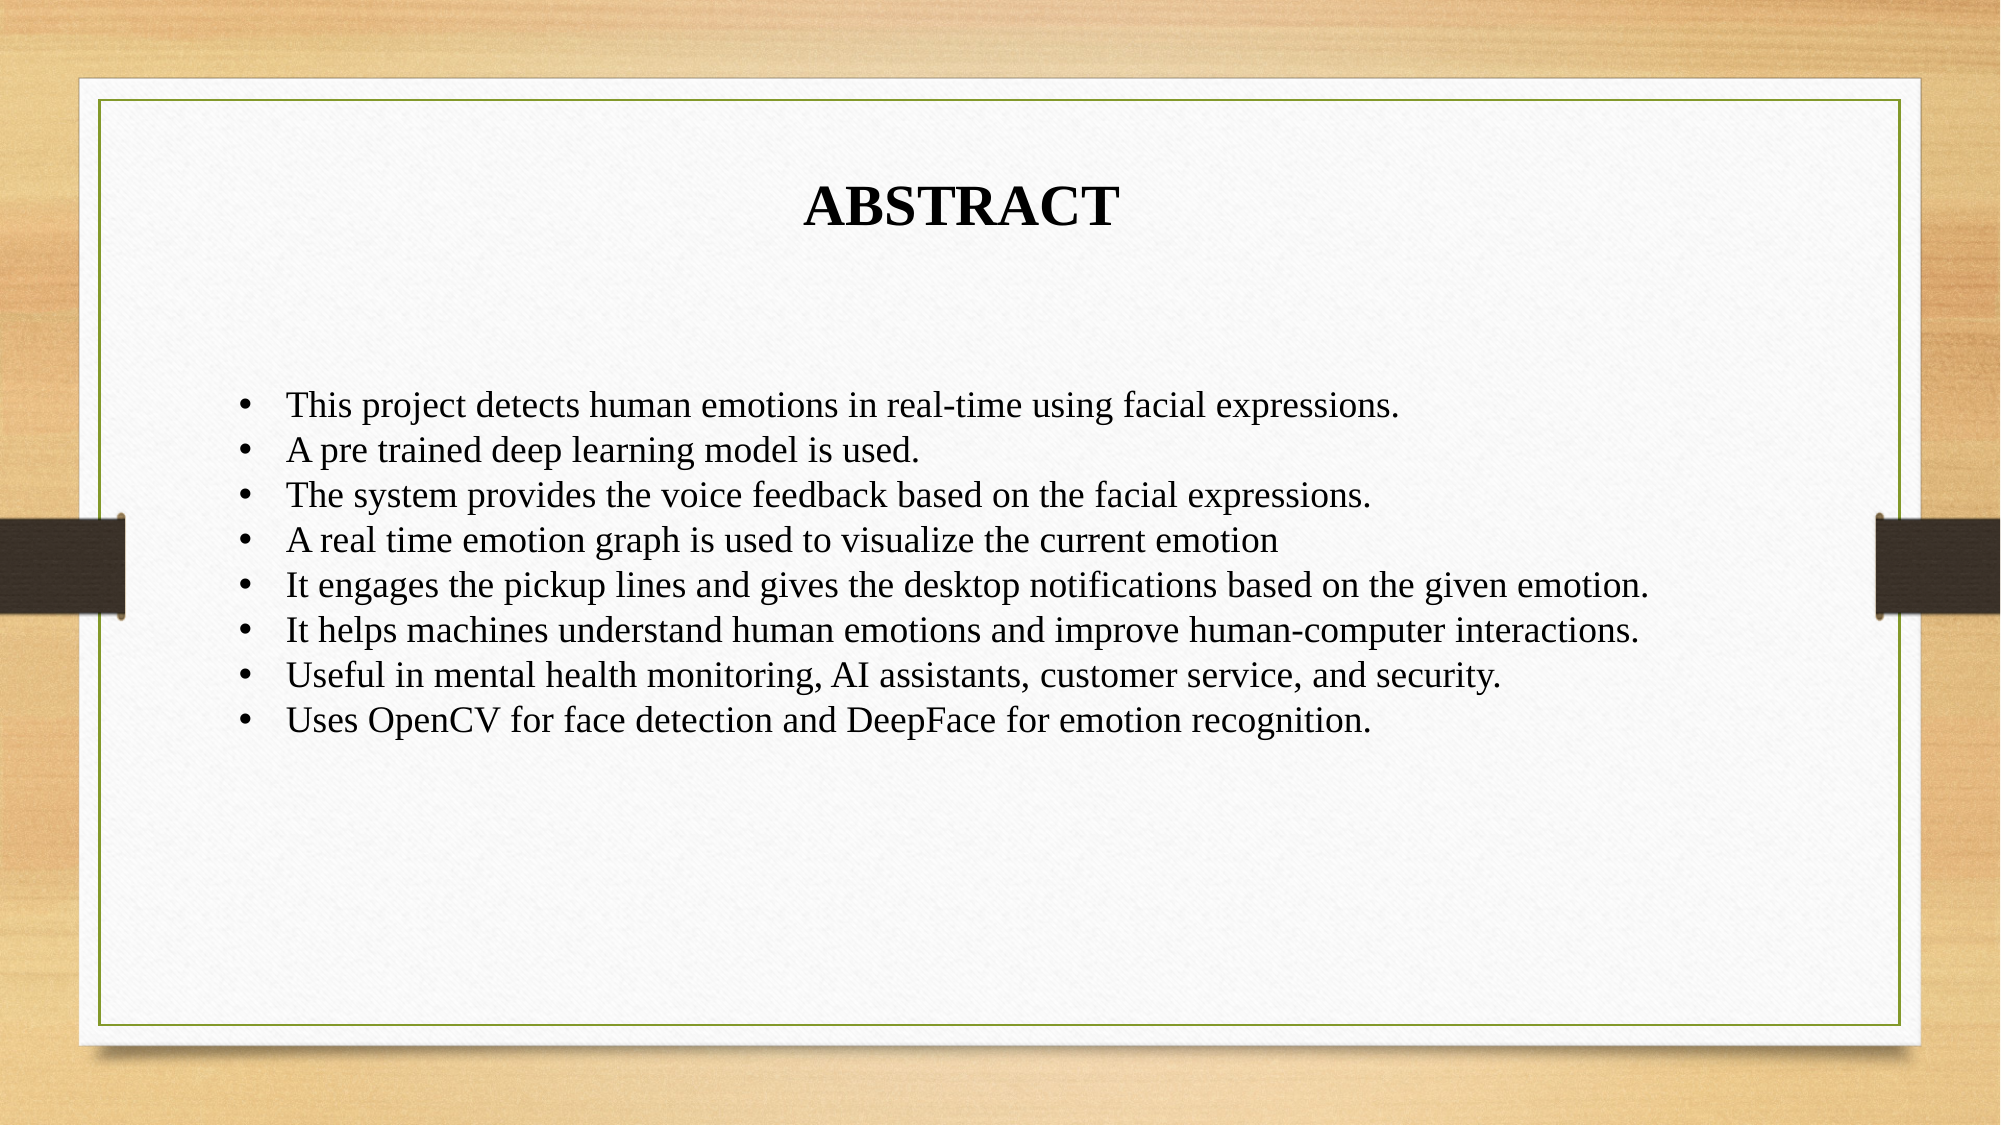

ABSTRACT
This project detects human emotions in real-time using facial expressions.
A pre trained deep learning model is used.
The system provides the voice feedback based on the facial expressions.
A real time emotion graph is used to visualize the current emotion
It engages the pickup lines and gives the desktop notifications based on the given emotion.
It helps machines understand human emotions and improve human-computer interactions.
Useful in mental health monitoring, AI assistants, customer service, and security.
Uses OpenCV for face detection and DeepFace for emotion recognition.